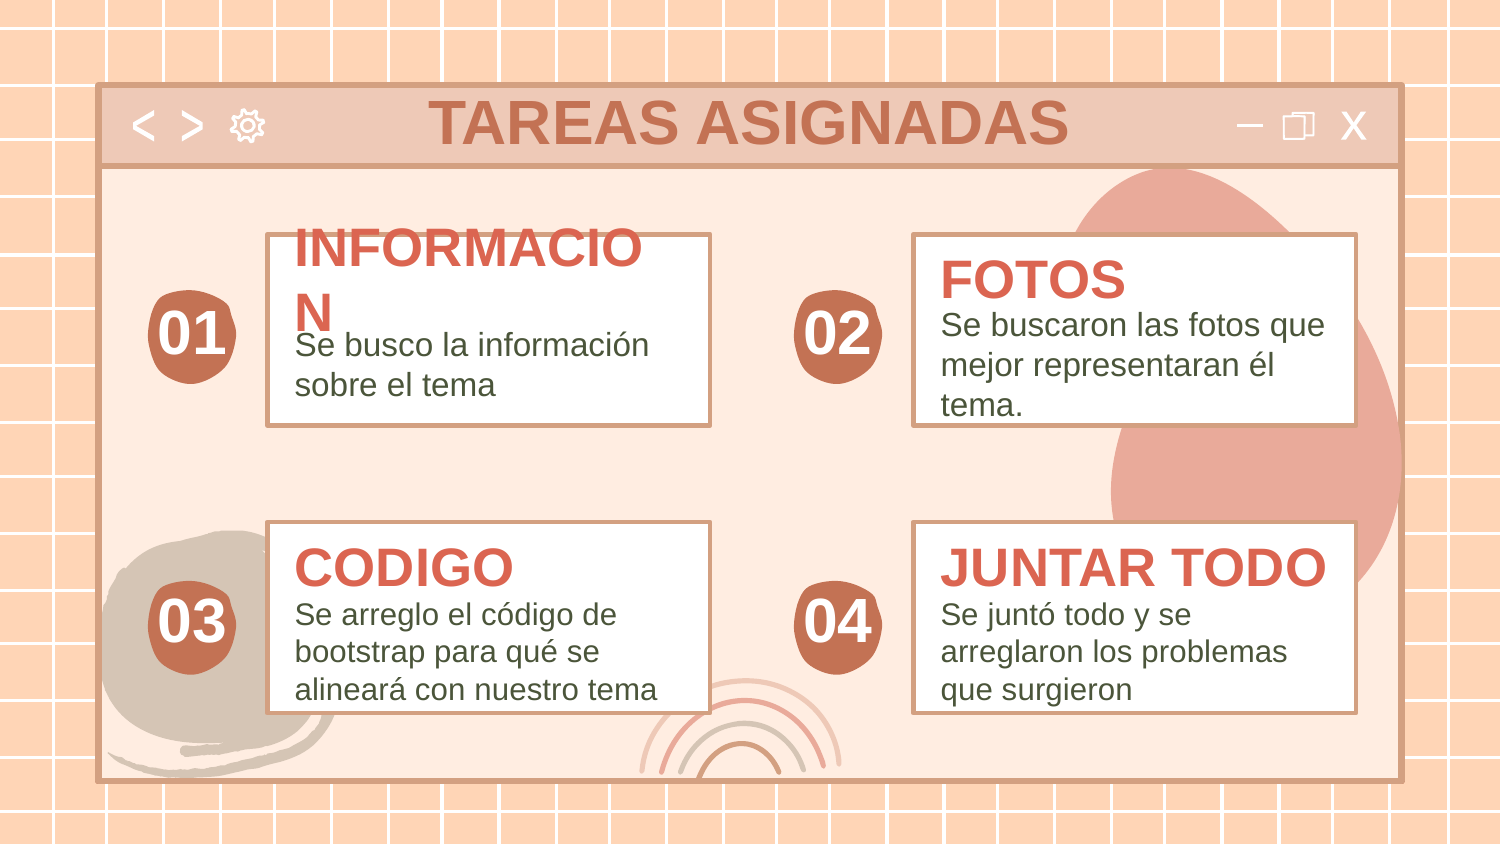

# TAREAS ASIGNADAS

INFORMACION
FOTOS

01
02
Se busco la información sobre el tema
Se buscaron las fotos que mejor representaran él tema.

CODIGO
JUNTAR TODO

03
04
Se arreglo el código de bootstrap para qué se alineará con nuestro tema
Se juntó todo y se arreglaron los problemas que surgieron